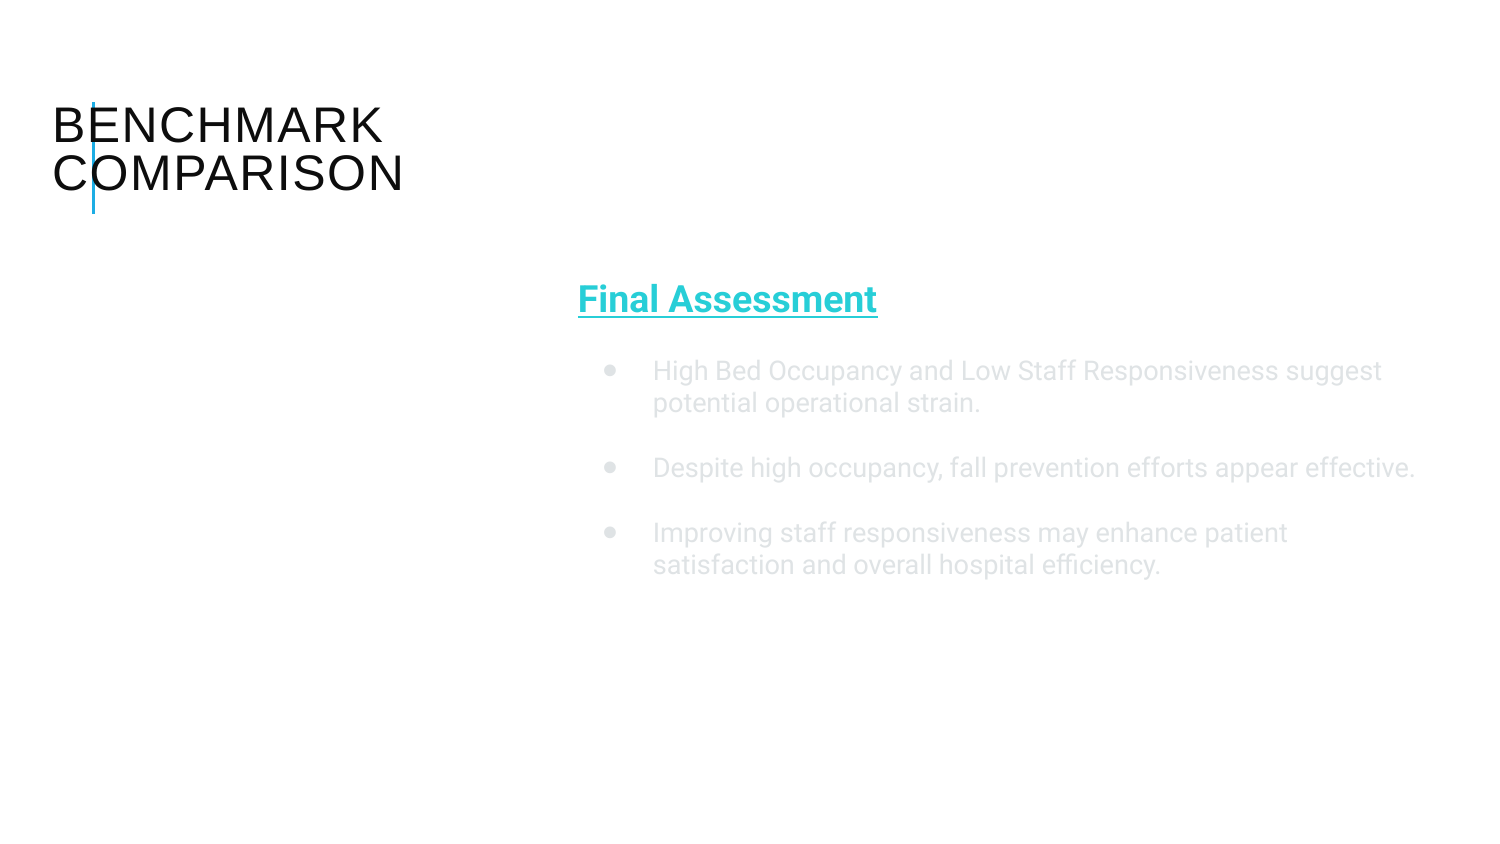

# Benchmark Comparison
Average Licensed Bed Occupancy Rate

Unassisted Fall Rate per 1,000 Patient Days

Staff Responsiveness Domain Top Box Score

Final Assessment

High Bed Occupancy and Low Staff Responsiveness suggest potential operational strain.

Despite high occupancy, fall prevention efforts appear effective.

Improving staff responsiveness may enhance patient satisfaction and overall hospital efficiency.